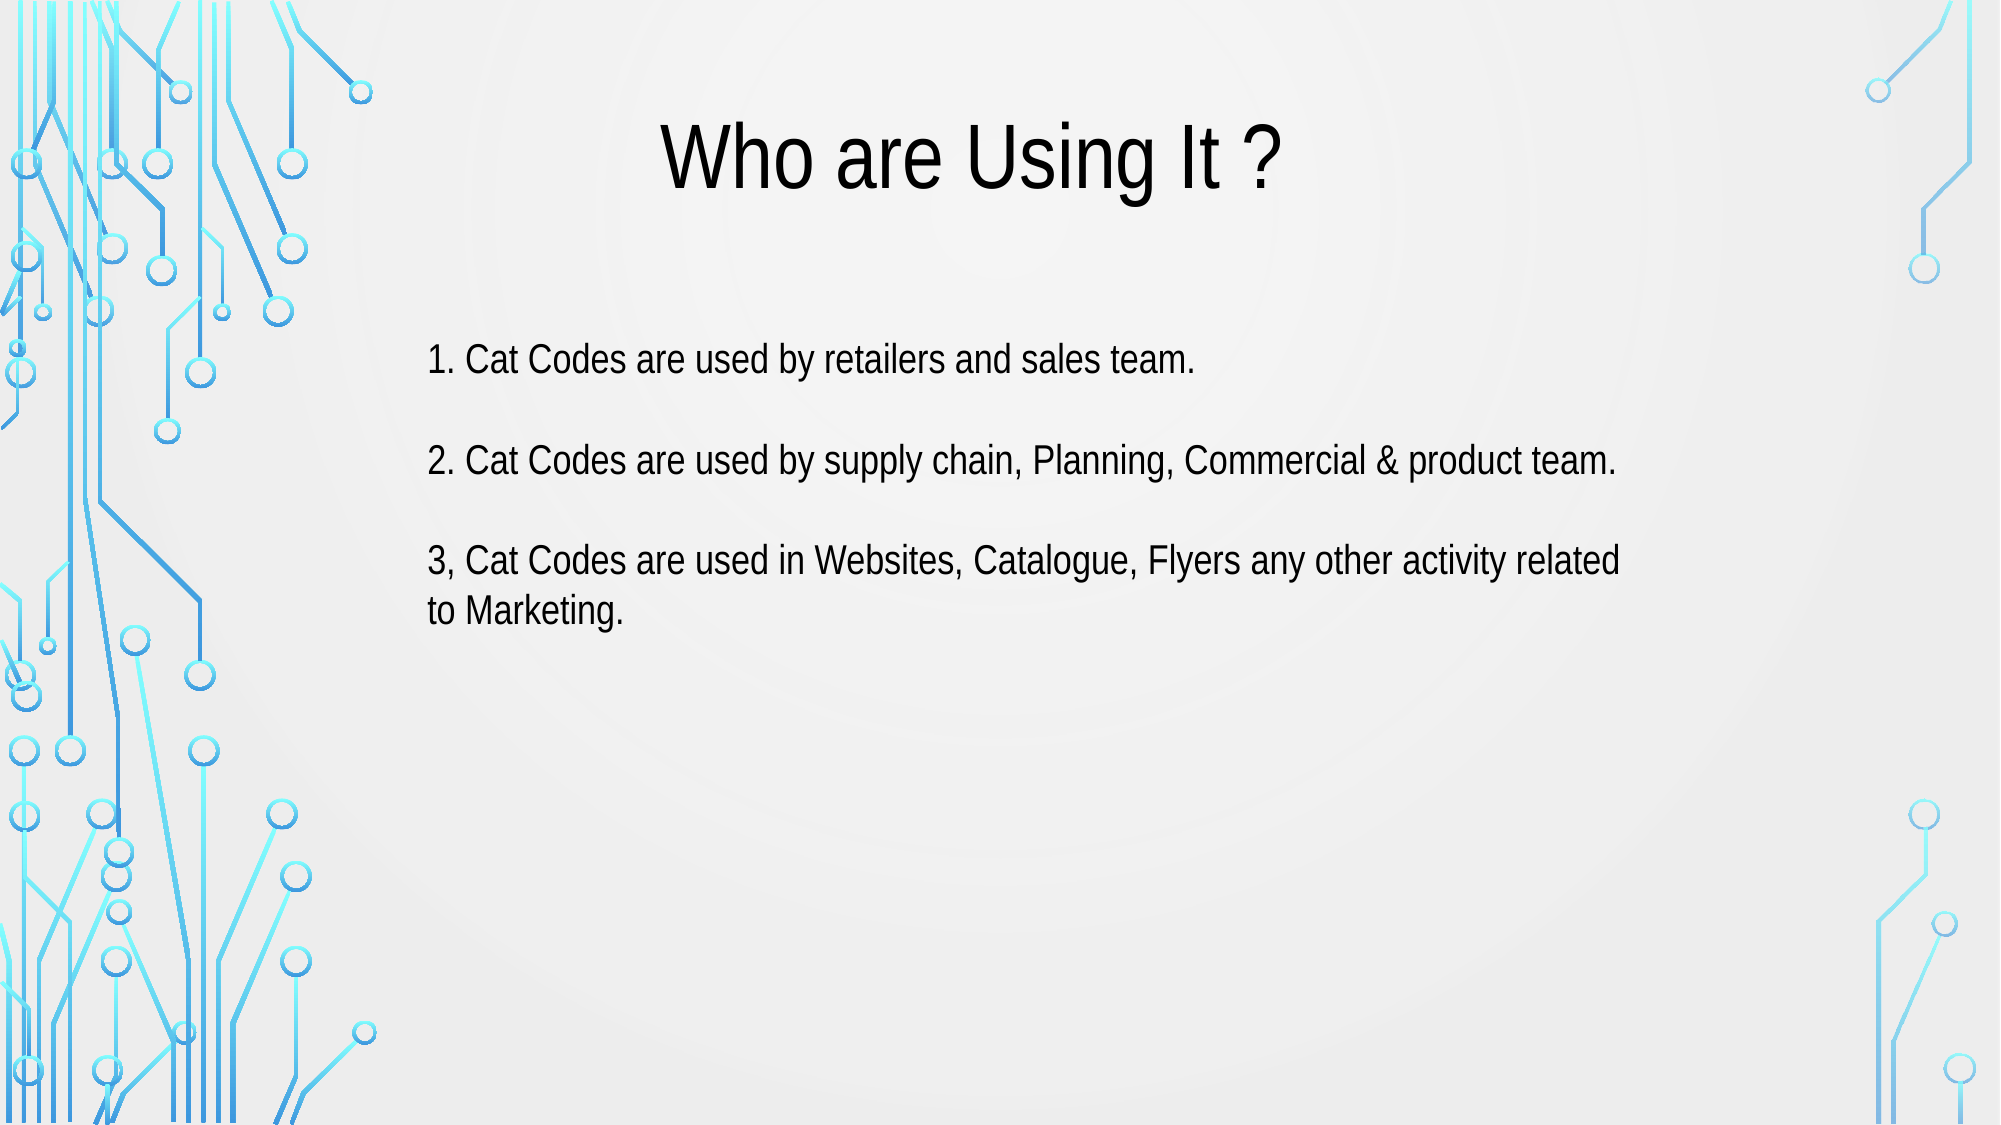

Who are Using It ?
#
1. Cat Codes are used by retailers and sales team.

2. Cat Codes are used by supply chain, Planning, Commercial & product team.

3, Cat Codes are used in Websites, Catalogue, Flyers any other activity related to Marketing.